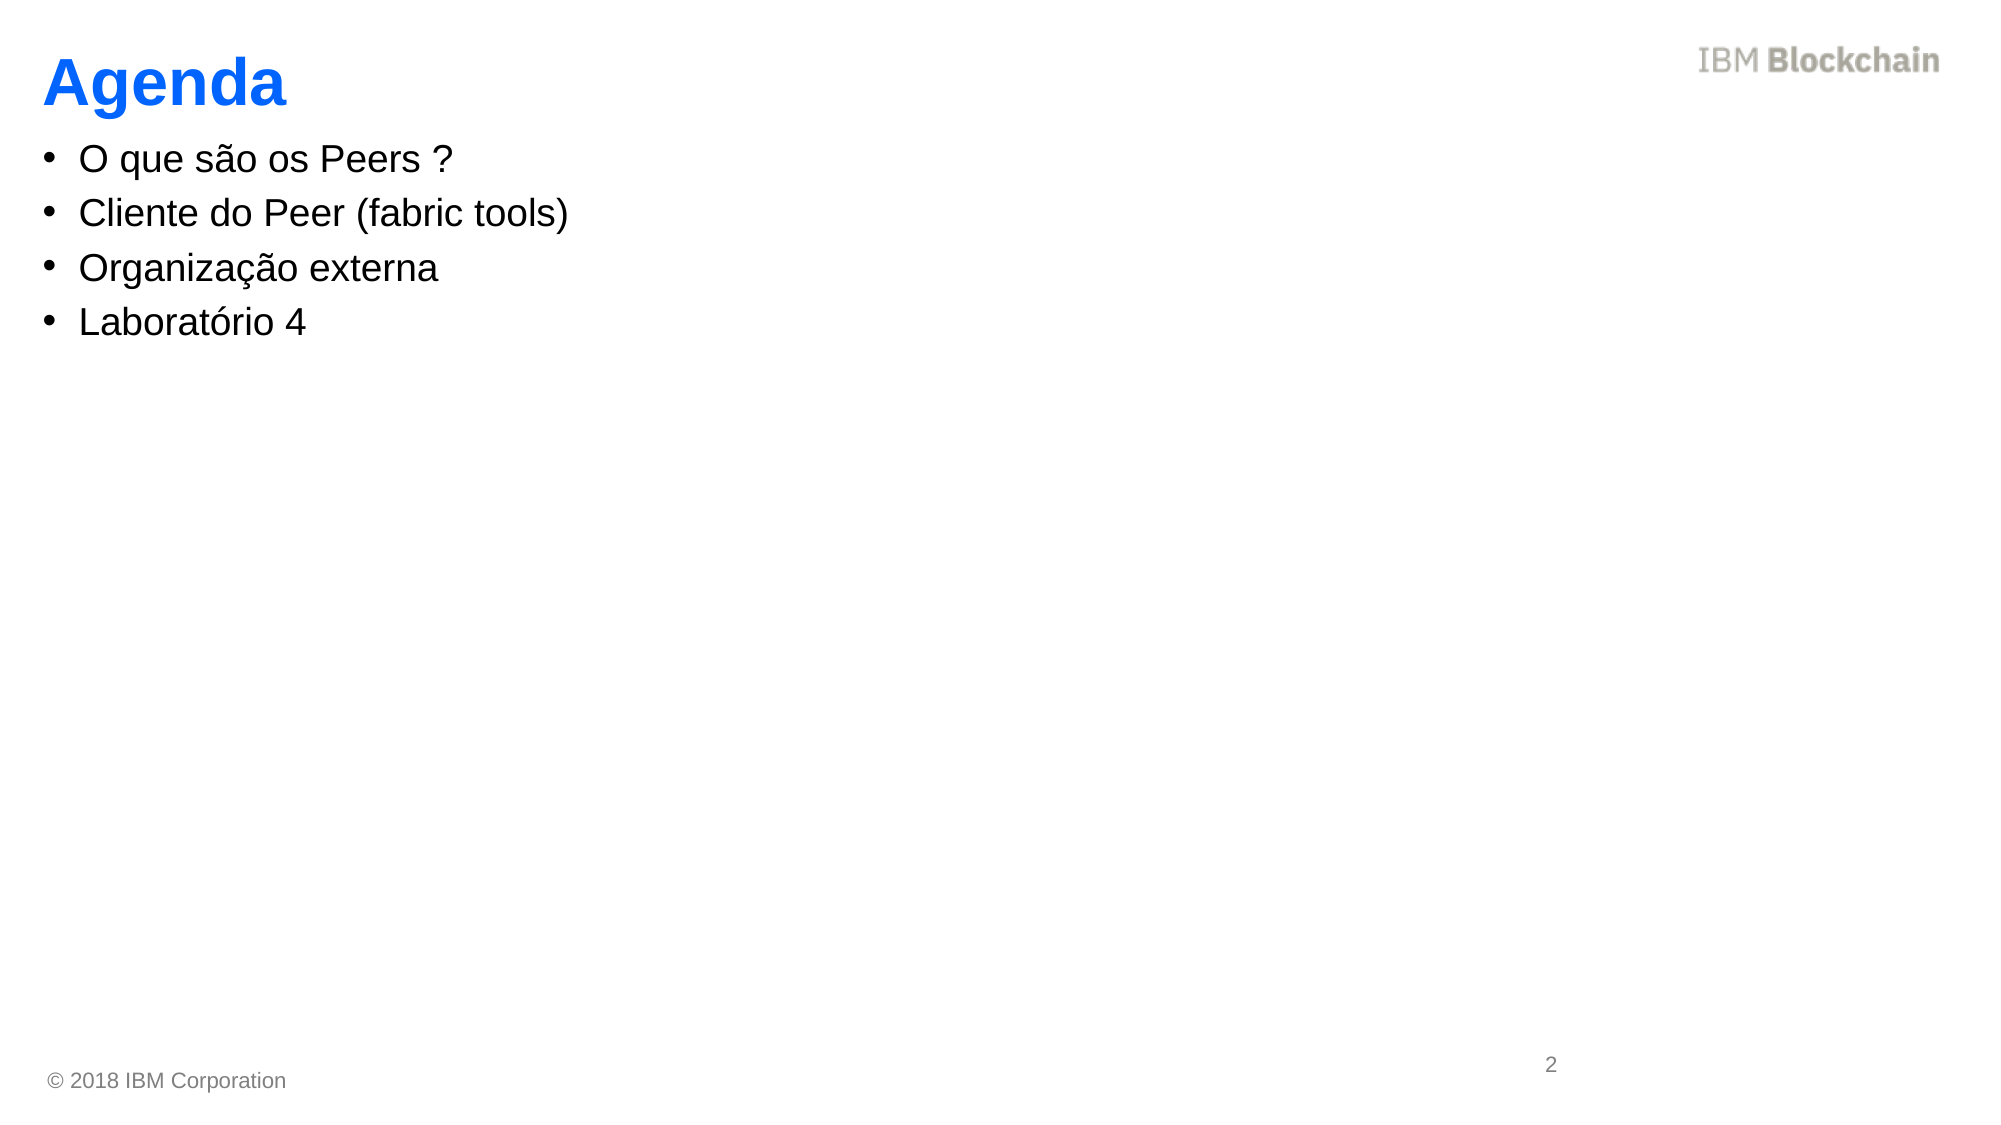

Agenda
O que são os Peers ?
Cliente do Peer (fabric tools)
Organização externa
Laboratório 4

2